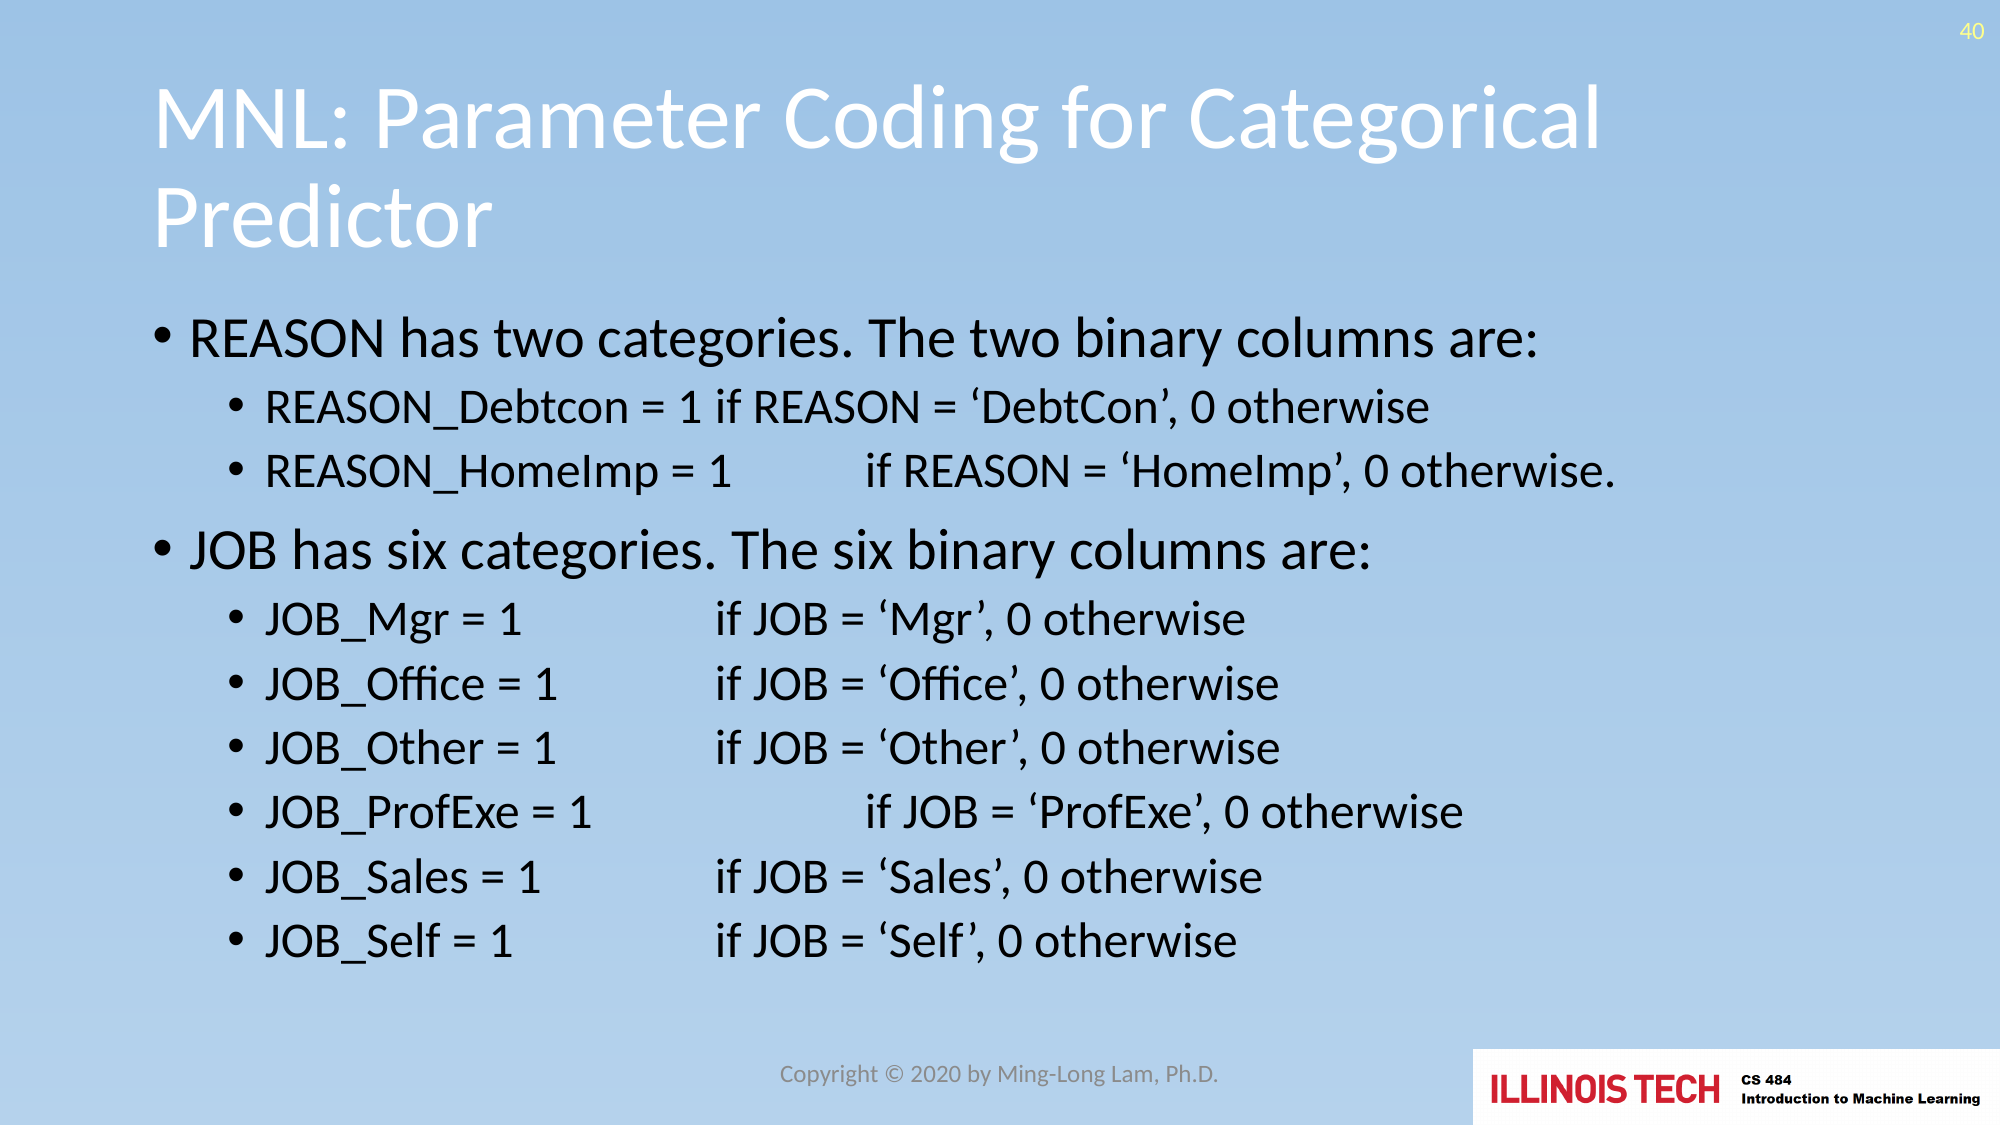

40
# MNL: Parameter Coding for Categorical Predictor
REASON has two categories. The two binary columns are:
REASON_Debtcon = 1 	if REASON = ‘DebtCon’, 0 otherwise
REASON_HomeImp = 1	if REASON = ‘HomeImp’, 0 otherwise.
JOB has six categories. The six binary columns are:
JOB_Mgr = 1 		if JOB = ‘Mgr’, 0 otherwise
JOB_Office = 1		if JOB = ‘Office’, 0 otherwise
JOB_Other = 1		if JOB = ‘Other’, 0 otherwise
JOB_ProfExe = 1		if JOB = ‘ProfExe’, 0 otherwise
JOB_Sales = 1		if JOB = ‘Sales’, 0 otherwise
JOB_Self = 1		if JOB = ‘Self’, 0 otherwise

Copyright © 2020 by Ming-Long Lam, Ph.D.